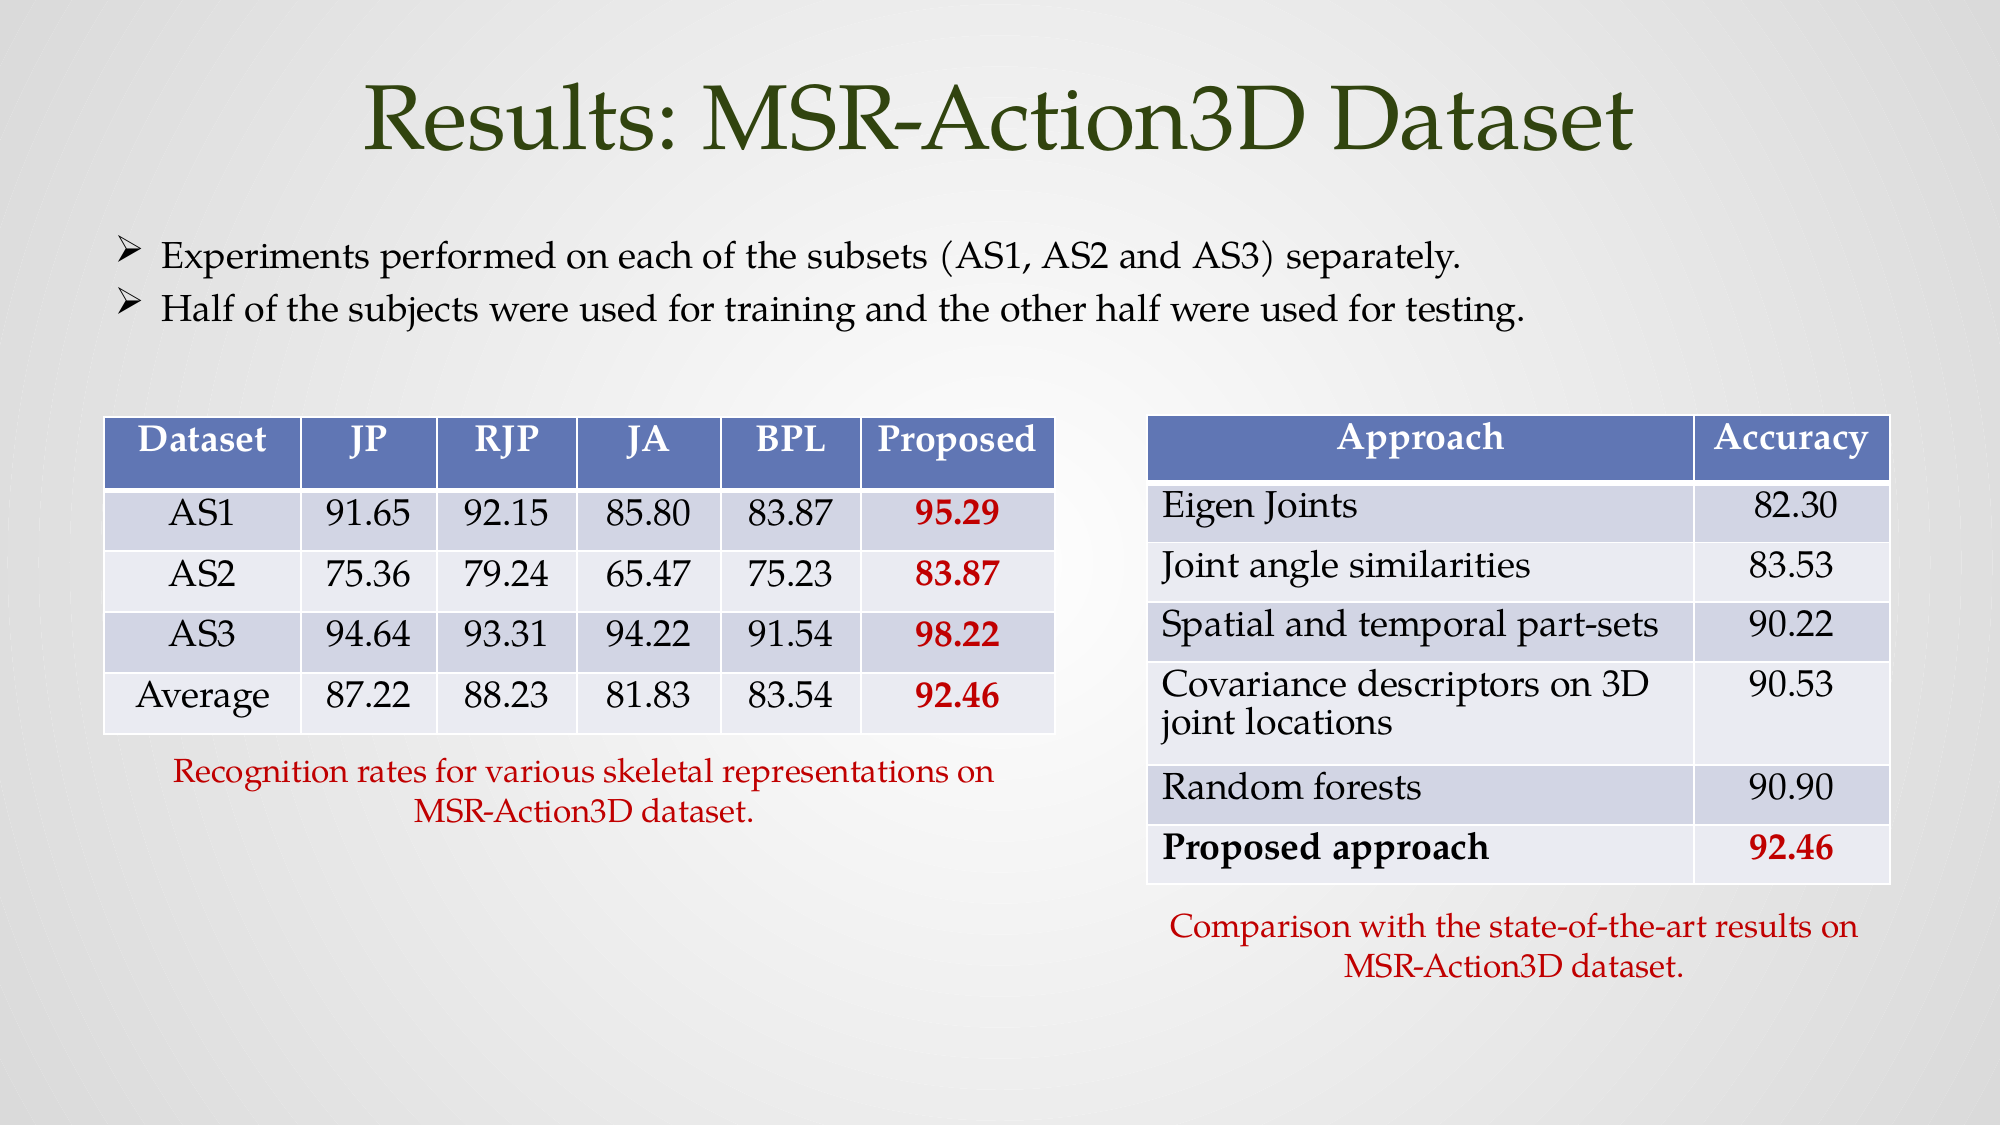

# Results: MSR-Action3D Dataset

Experiments performed on each of the subsets (AS1, AS2 and AS3) separately.
Half of the subjects were used for training and the other half were used for testing.

| Approach | Accuracy |
| --- | --- |
| Eigen Joints | 82.30 |
| Joint angle similarities | 83.53 |
| Spatial and temporal part-sets | 90.22 |
| Covariance descriptors on 3D joint locations | 90.53 |
| Random forests | 90.90 |
| Proposed approach | 92.46 |
| Dataset | JP | RJP | JA | BPL | Proposed |
| --- | --- | --- | --- | --- | --- |
| AS1 | 91.65 | 92.15 | 85.80 | 83.87 | 95.29 |
| AS2 | 75.36 | 79.24 | 65.47 | 75.23 | 83.87 |
| AS3 | 94.64 | 93.31 | 94.22 | 91.54 | 98.22 |
| Average | 87.22 | 88.23 | 81.83 | 83.54 | 92.46 |
Recognition rates for various skeletal representations on MSR-Action3D dataset.
Comparison with the state-of-the-art results on MSR-Action3D dataset.